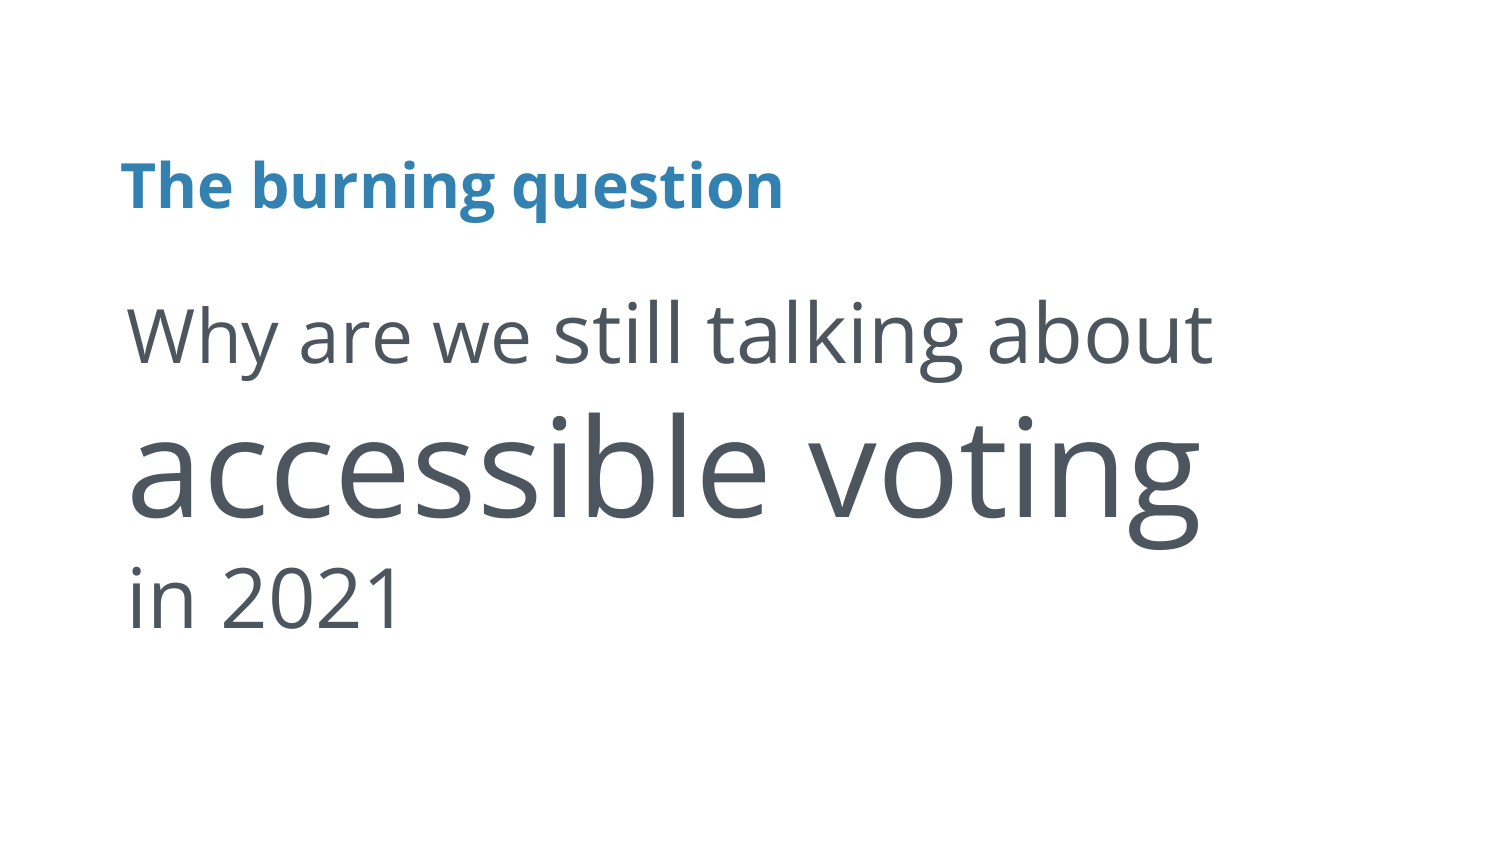

# The burning question
Why are we still talking about
accessible voting
in 2021